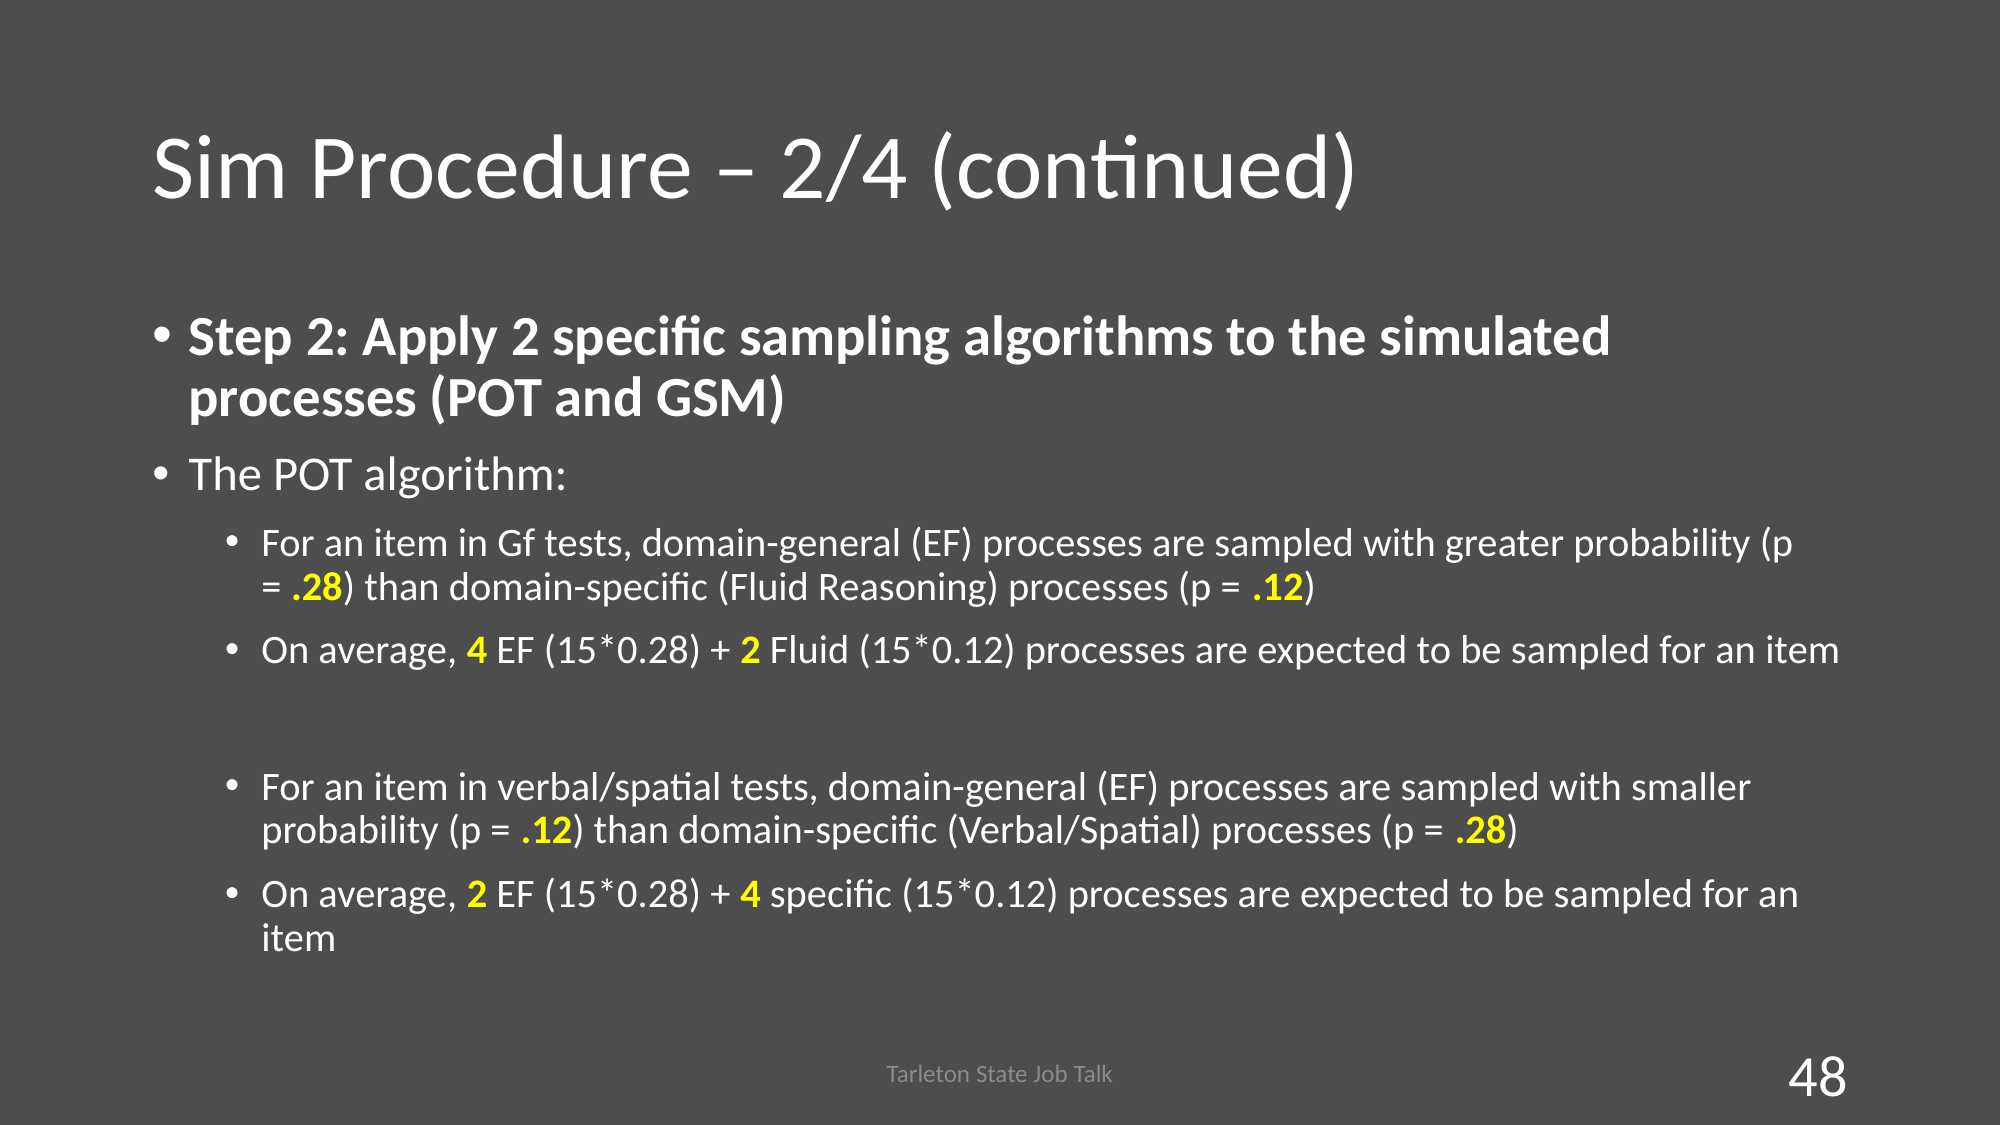

# Sim Procedure – 2/4 (continued)
Step 2: Apply 2 specific sampling algorithms to the simulated processes (POT and GSM)
The POT algorithm:
For an item in Gf tests, domain-general (EF) processes are sampled with greater probability (p = .28) than domain-specific (Fluid Reasoning) processes (p = .12)
On average, 4 EF (15*0.28) + 2 Fluid (15*0.12) processes are expected to be sampled for an item

For an item in verbal/spatial tests, domain-general (EF) processes are sampled with smaller probability (p = .12) than domain-specific (Verbal/Spatial) processes (p = .28)
On average, 2 EF (15*0.28) + 4 specific (15*0.12) processes are expected to be sampled for an item

Tarleton State Job Talk
48